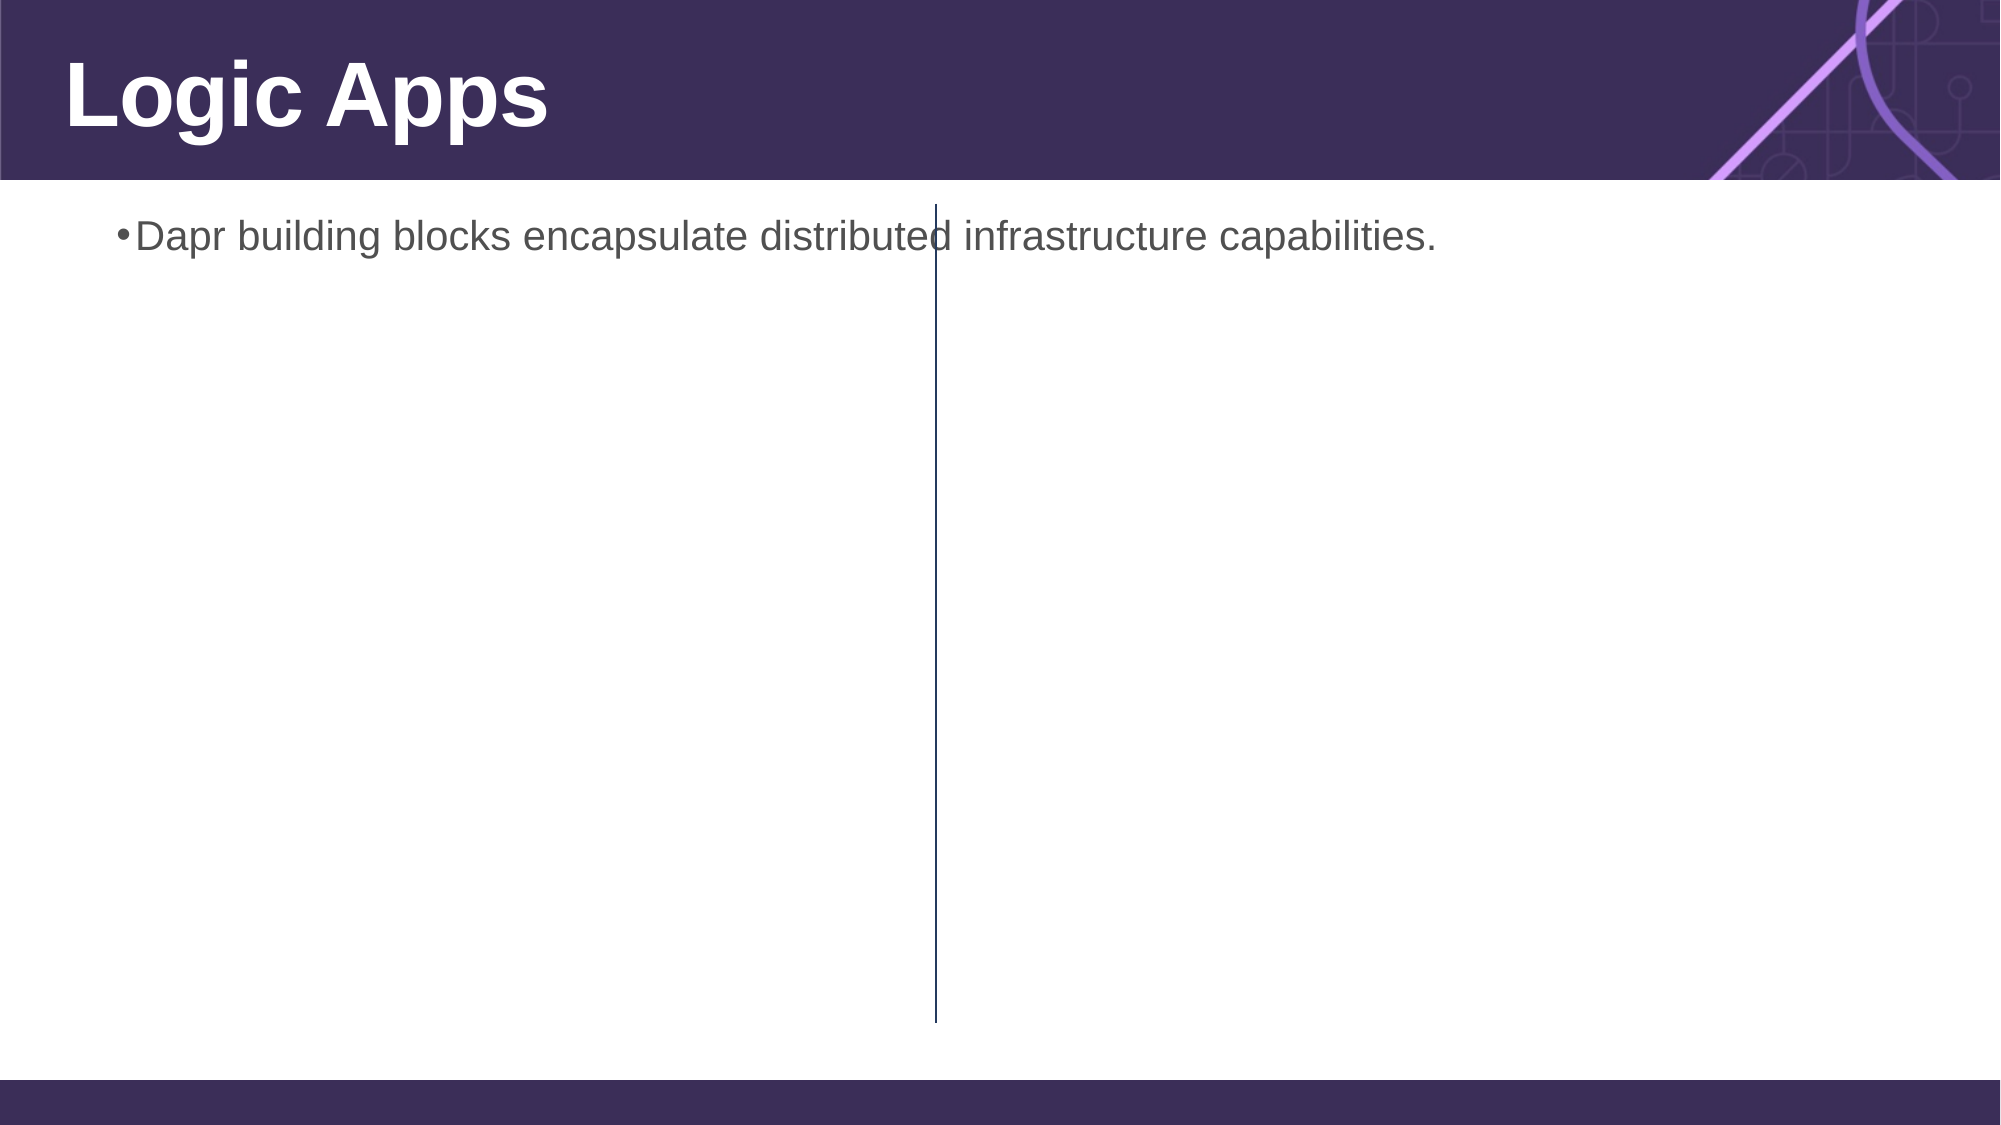

# Logic Apps
Dapr building blocks encapsulate distributed infrastructure capabilities.